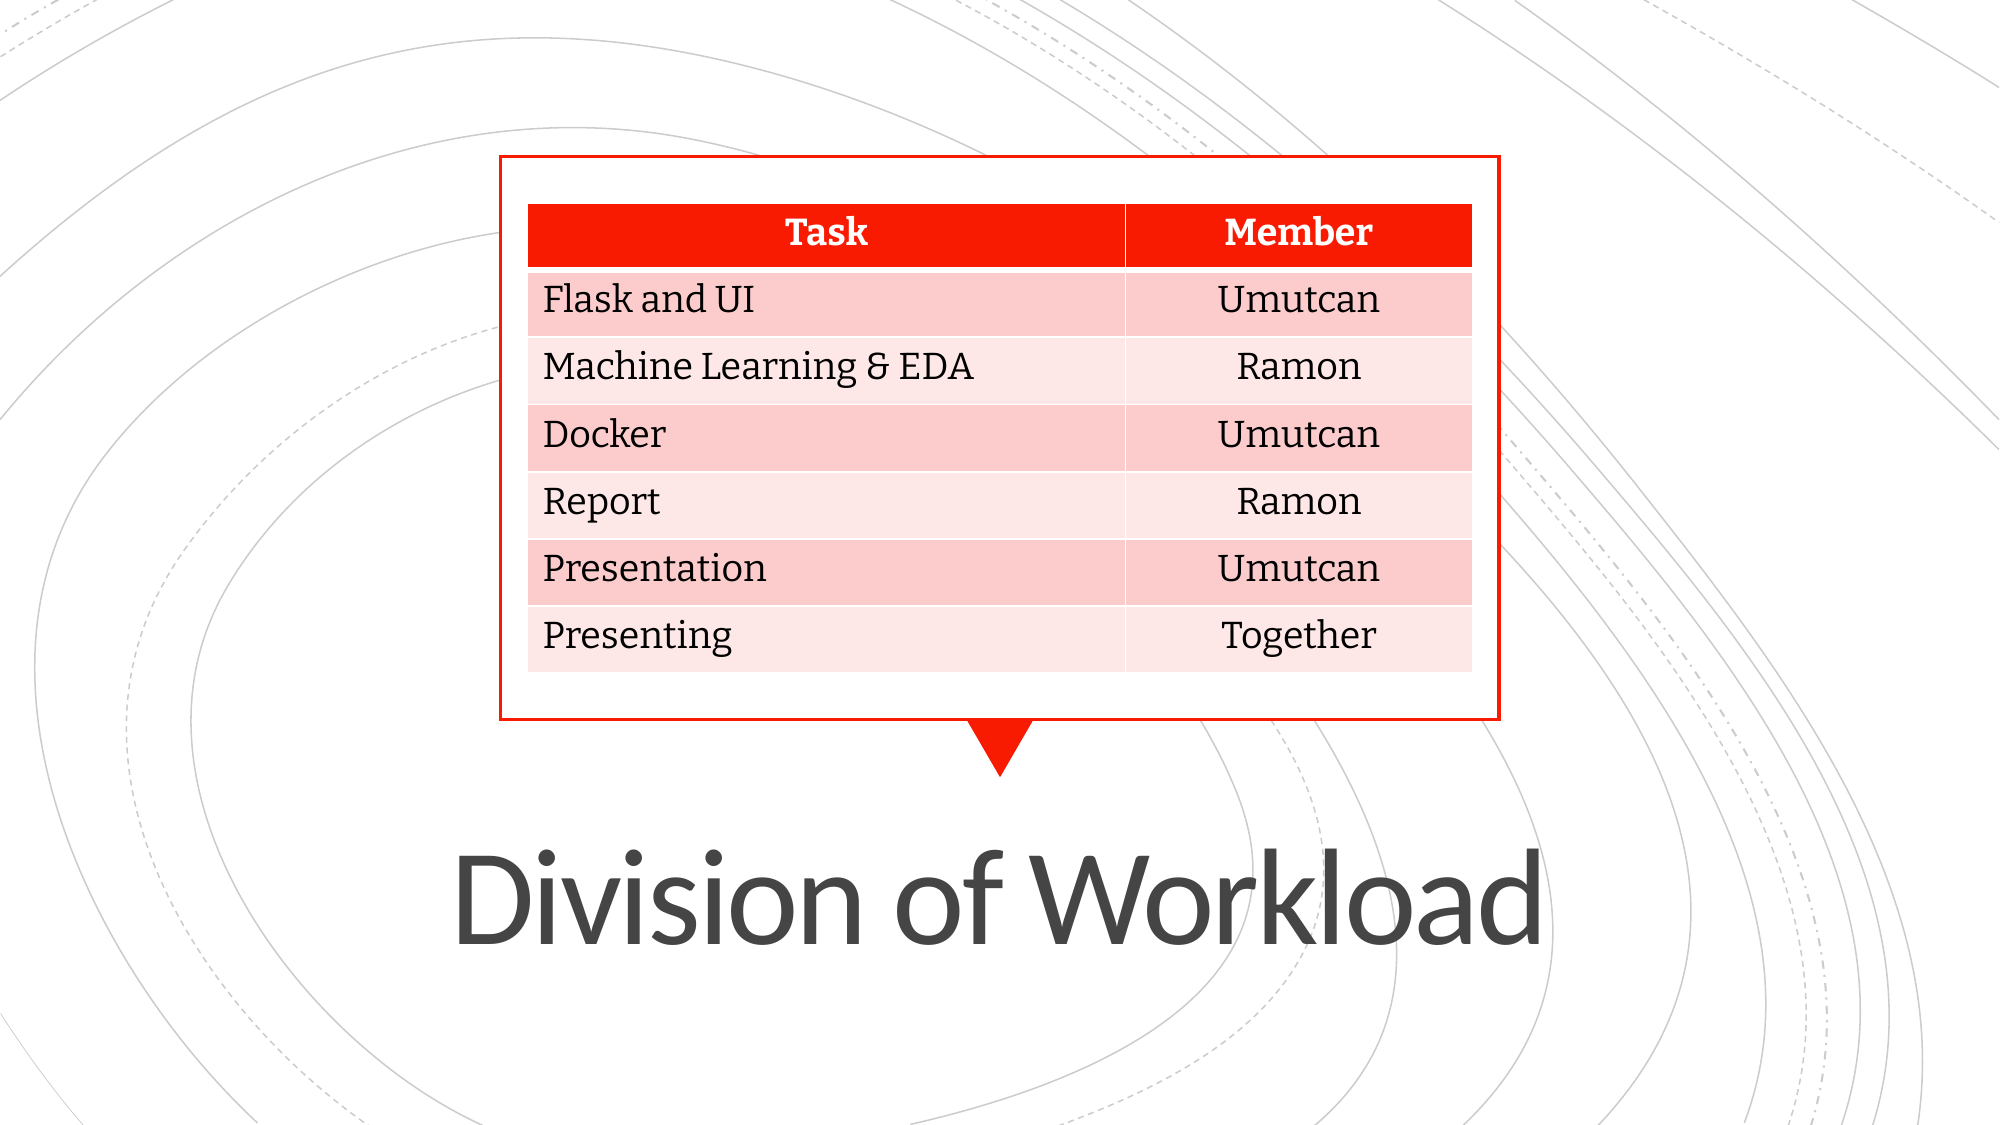

| Task | Member |
| --- | --- |
| Flask and UI | Umutcan |
| Machine Learning & EDA | Ramon |
| Docker | Umutcan |
| Report | Ramon |
| Presentation | Umutcan |
| Presenting | Together |
# Division of Workload